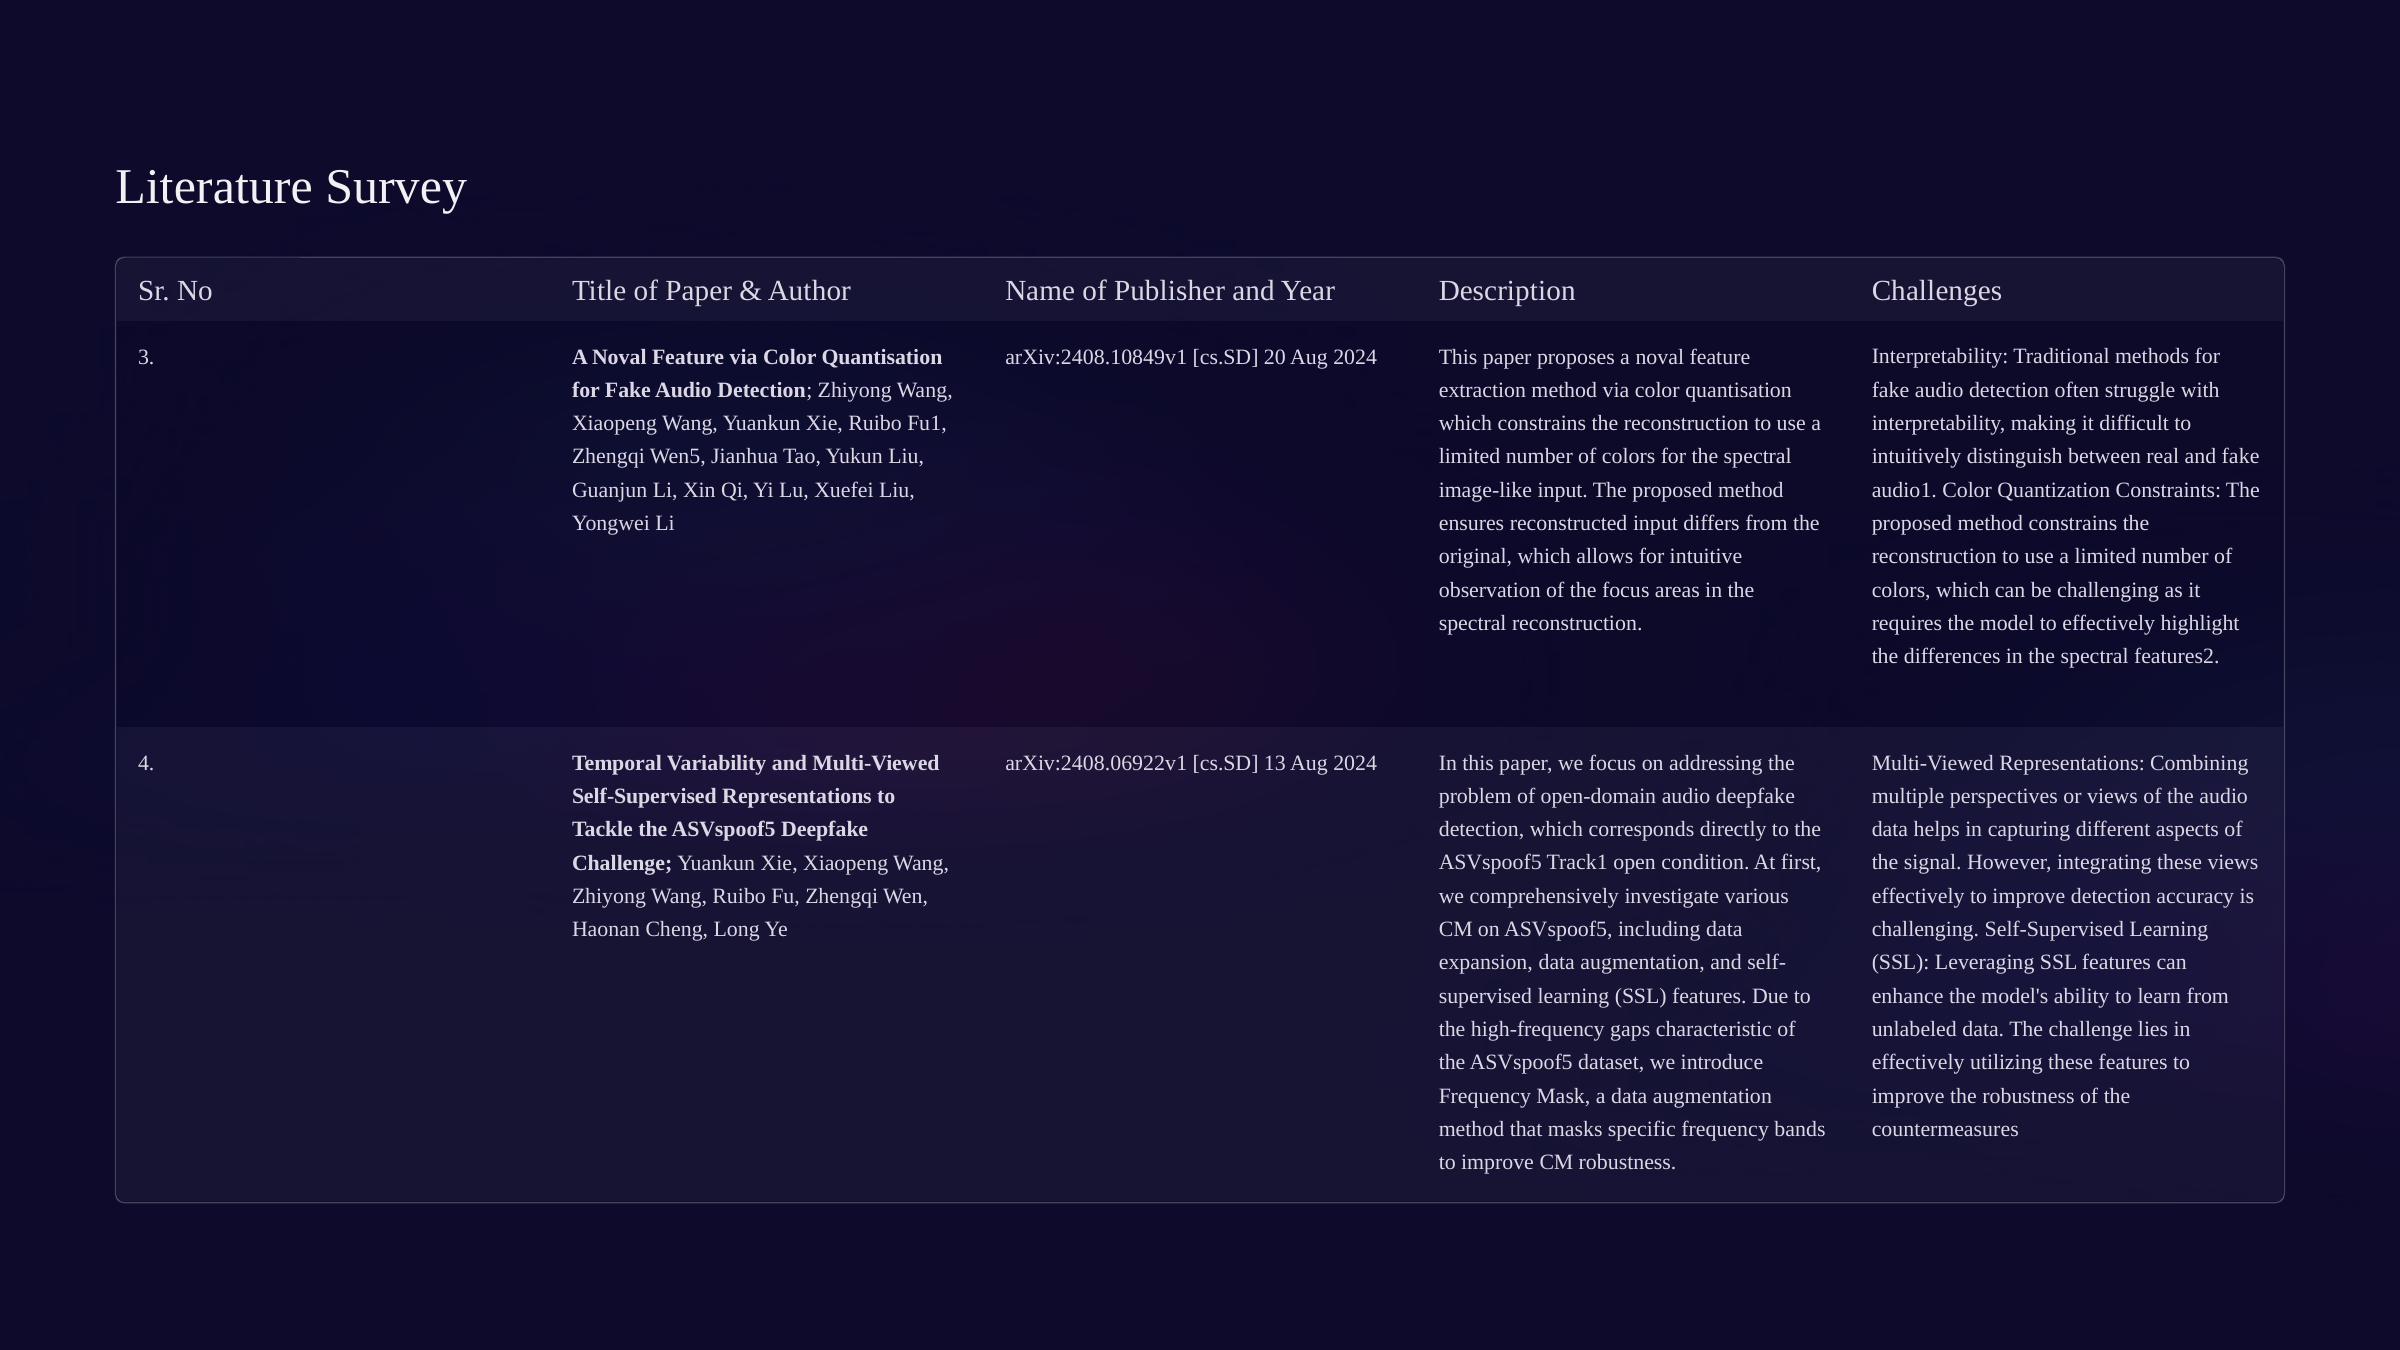

Literature Survey

Sr. No
Title of Paper & Author
Name of Publisher and Year
Description
Challenges

3.
A Noval Feature via Color Quantisation for Fake Audio Detection; Zhiyong Wang, Xiaopeng Wang, Yuankun Xie, Ruibo Fu1, Zhengqi Wen5, Jianhua Tao, Yukun Liu, Guanjun Li, Xin Qi, Yi Lu, Xuefei Liu, Yongwei Li
arXiv:2408.10849v1 [cs.SD] 20 Aug 2024
This paper proposes a noval feature extraction method via color quantisation which constrains the reconstruction to use a limited number of colors for the spectral image-like input. The proposed method ensures reconstructed input differs from the original, which allows for intuitive observation of the focus areas in the spectral reconstruction.
Interpretability: Traditional methods for fake audio detection often struggle with interpretability, making it difficult to intuitively distinguish between real and fake audio1. Color Quantization Constraints: The proposed method constrains the reconstruction to use a limited number of colors, which can be challenging as it requires the model to effectively highlight the differences in the spectral features2.

4.
Temporal Variability and Multi-Viewed Self-Supervised Representations to Tackle the ASVspoof5 Deepfake Challenge; Yuankun Xie, Xiaopeng Wang, Zhiyong Wang, Ruibo Fu, Zhengqi Wen, Haonan Cheng, Long Ye
arXiv:2408.06922v1 [cs.SD] 13 Aug 2024
In this paper, we focus on addressing the problem of open-domain audio deepfake detection, which corresponds directly to the ASVspoof5 Track1 open condition. At first, we comprehensively investigate various CM on ASVspoof5, including data expansion, data augmentation, and self-supervised learning (SSL) features. Due to the high-frequency gaps characteristic of the ASVspoof5 dataset, we introduce Frequency Mask, a data augmentation method that masks specific frequency bands to improve CM robustness.
Multi-Viewed Representations: Combining multiple perspectives or views of the audio data helps in capturing different aspects of the signal. However, integrating these views effectively to improve detection accuracy is challenging. Self-Supervised Learning (SSL): Leveraging SSL features can enhance the model's ability to learn from unlabeled data. The challenge lies in effectively utilizing these features to improve the robustness of the countermeasures